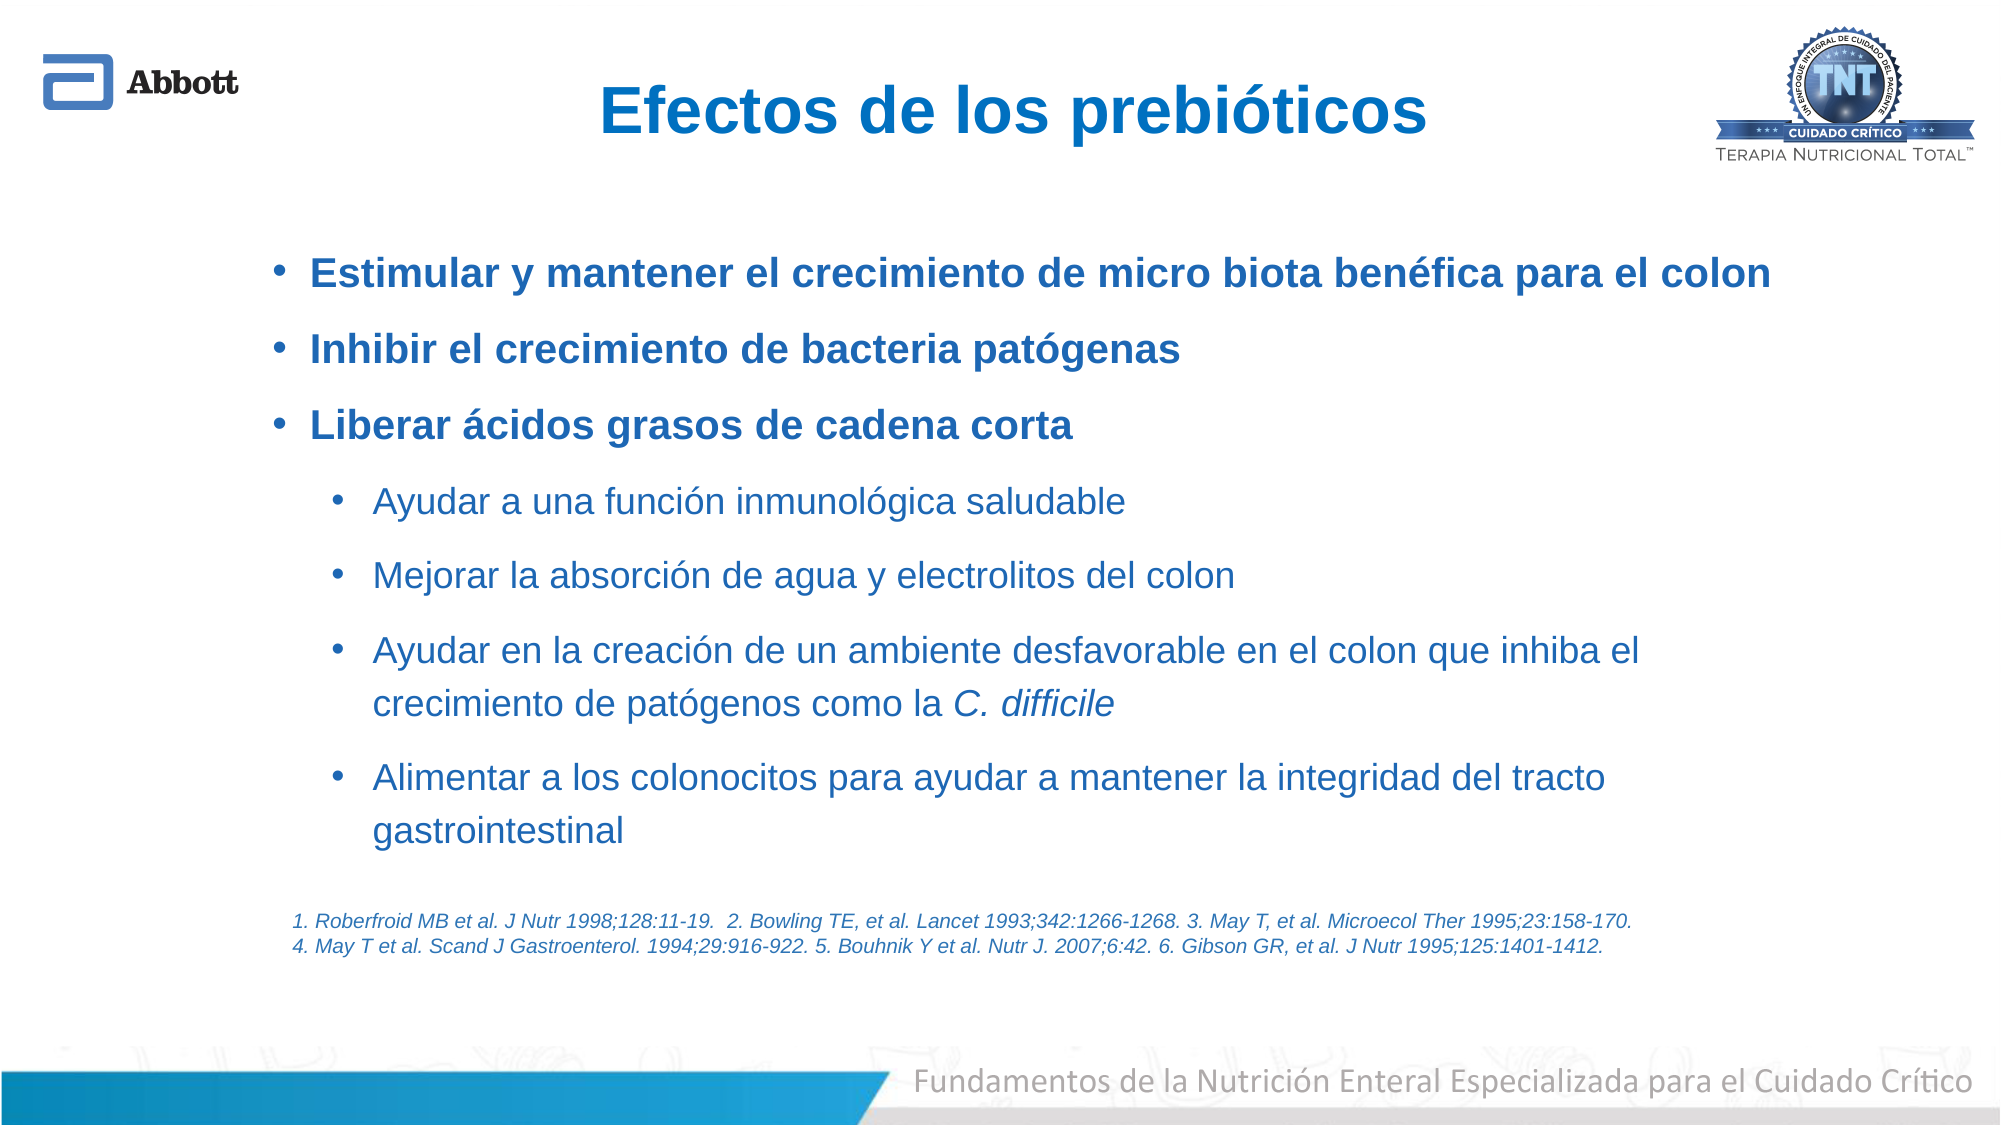

Efectos de los prebióticos
Estimular y mantener el crecimiento de micro biota benéfica para el colon
Inhibir el crecimiento de bacteria patógenas
Liberar ácidos grasos de cadena corta
Ayudar a una función inmunológica saludable
Mejorar la absorción de agua y electrolitos del colon
Ayudar en la creación de un ambiente desfavorable en el colon que inhiba el crecimiento de patógenos como la C. difficile
Alimentar a los colonocitos para ayudar a mantener la integridad del tracto gastrointestinal
1. Roberfroid MB et al. J Nutr 1998;128:11-19.  2. Bowling TE, et al. Lancet 1993;342:1266-1268. 3. May T, et al. Microecol Ther 1995;23:158-170.
4. May T et al. Scand J Gastroenterol. 1994;29:916-922. 5. Bouhnik Y et al. Nutr J. 2007;6:42. 6. Gibson GR, et al. J Nutr 1995;125:1401-1412.